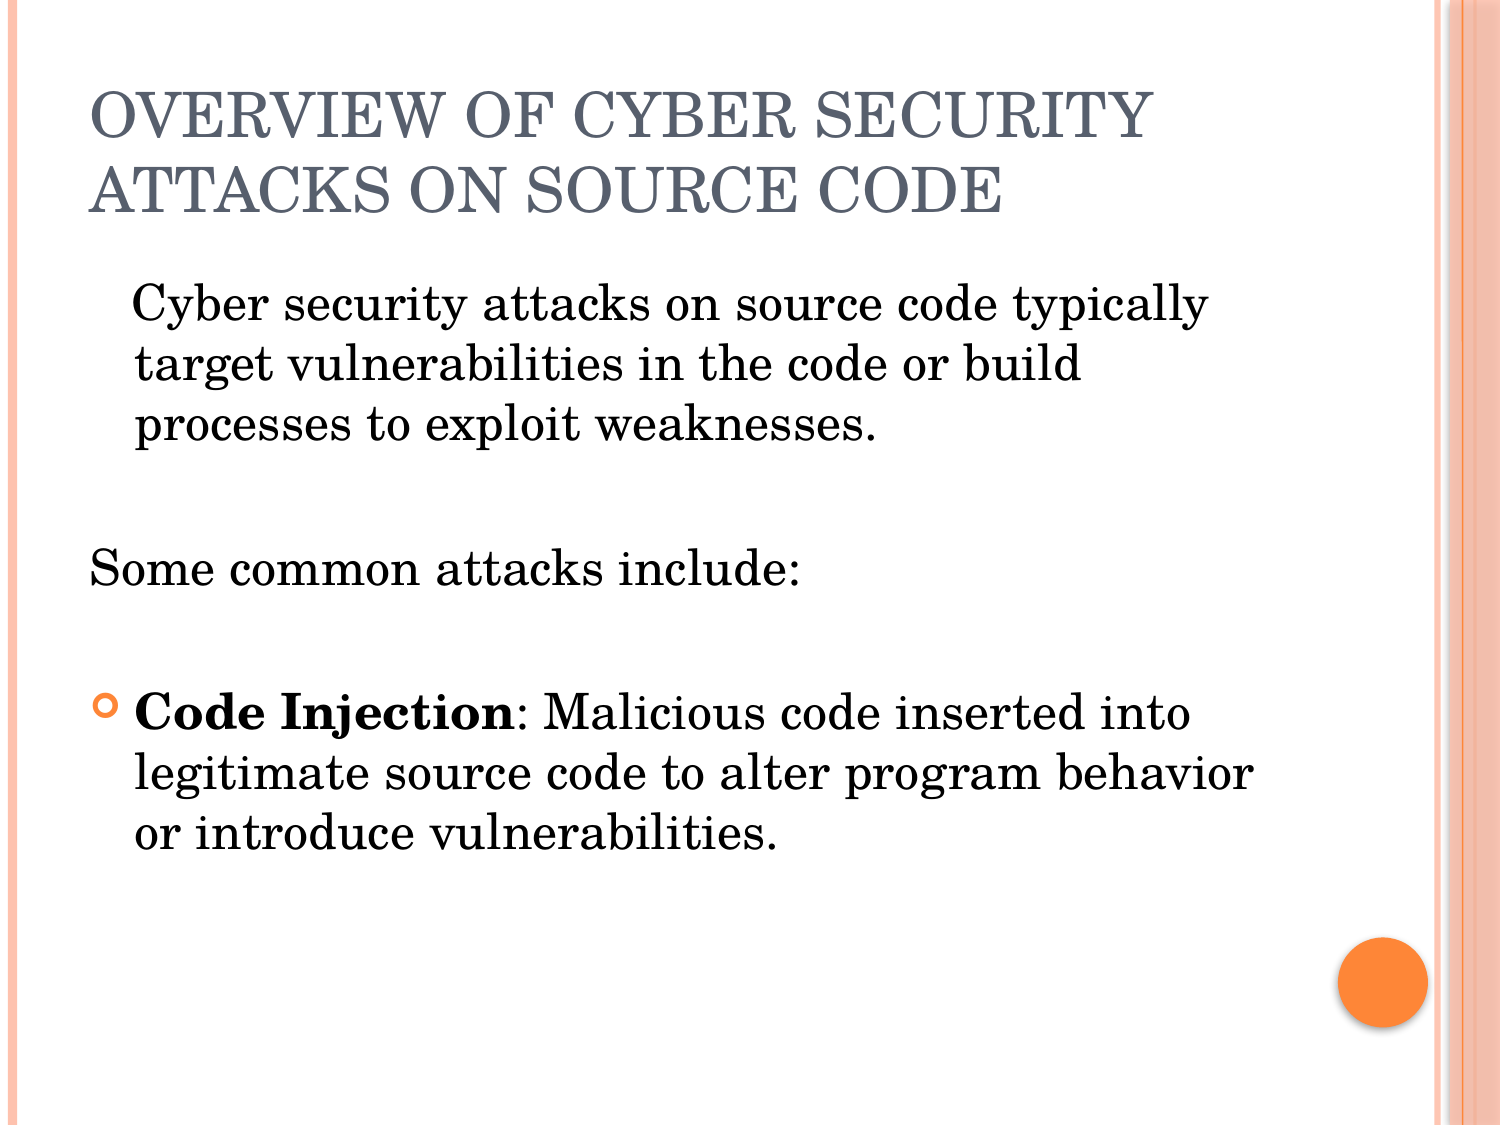

# Overview of Cyber Security Attacks on Source Code
   Cyber security attacks on source code typically target vulnerabilities in the code or build processes to exploit weaknesses.

Some common attacks include:

Code Injection: Malicious code inserted into legitimate source code to alter program behavior or introduce vulnerabilities.